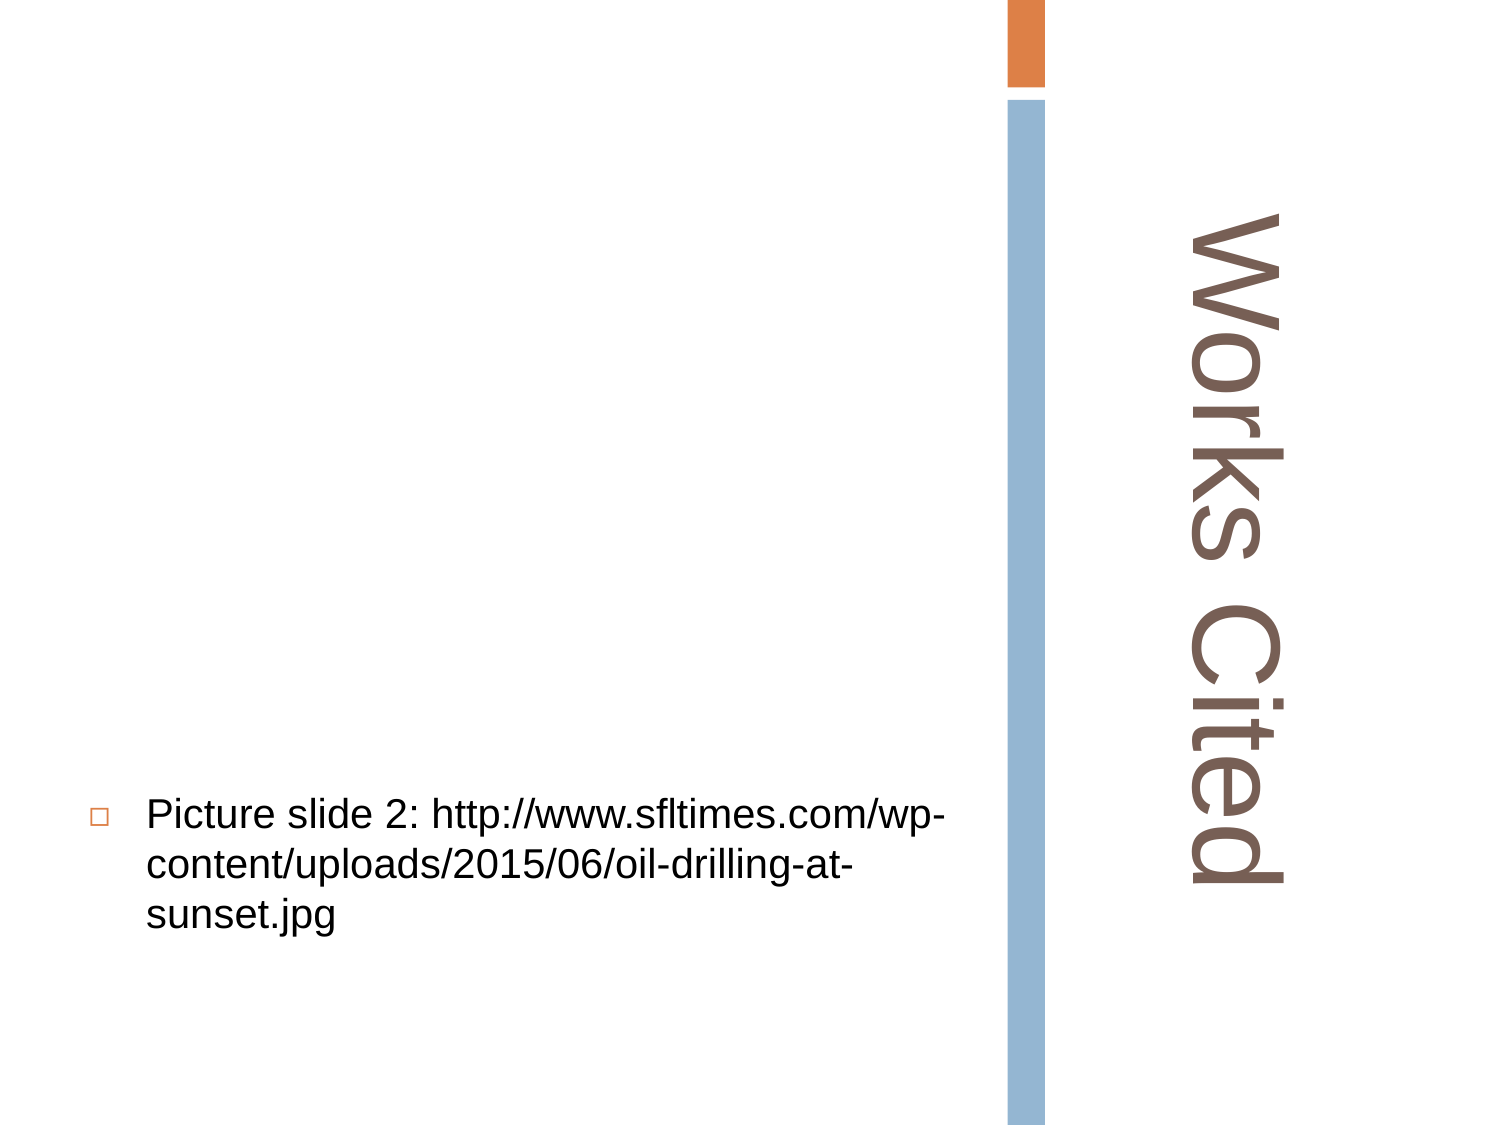

Picture slide 2: http://www.sfltimes.com/wp-content/uploads/2015/06/oil-drilling-at-sunset.jpg

# Works Cited